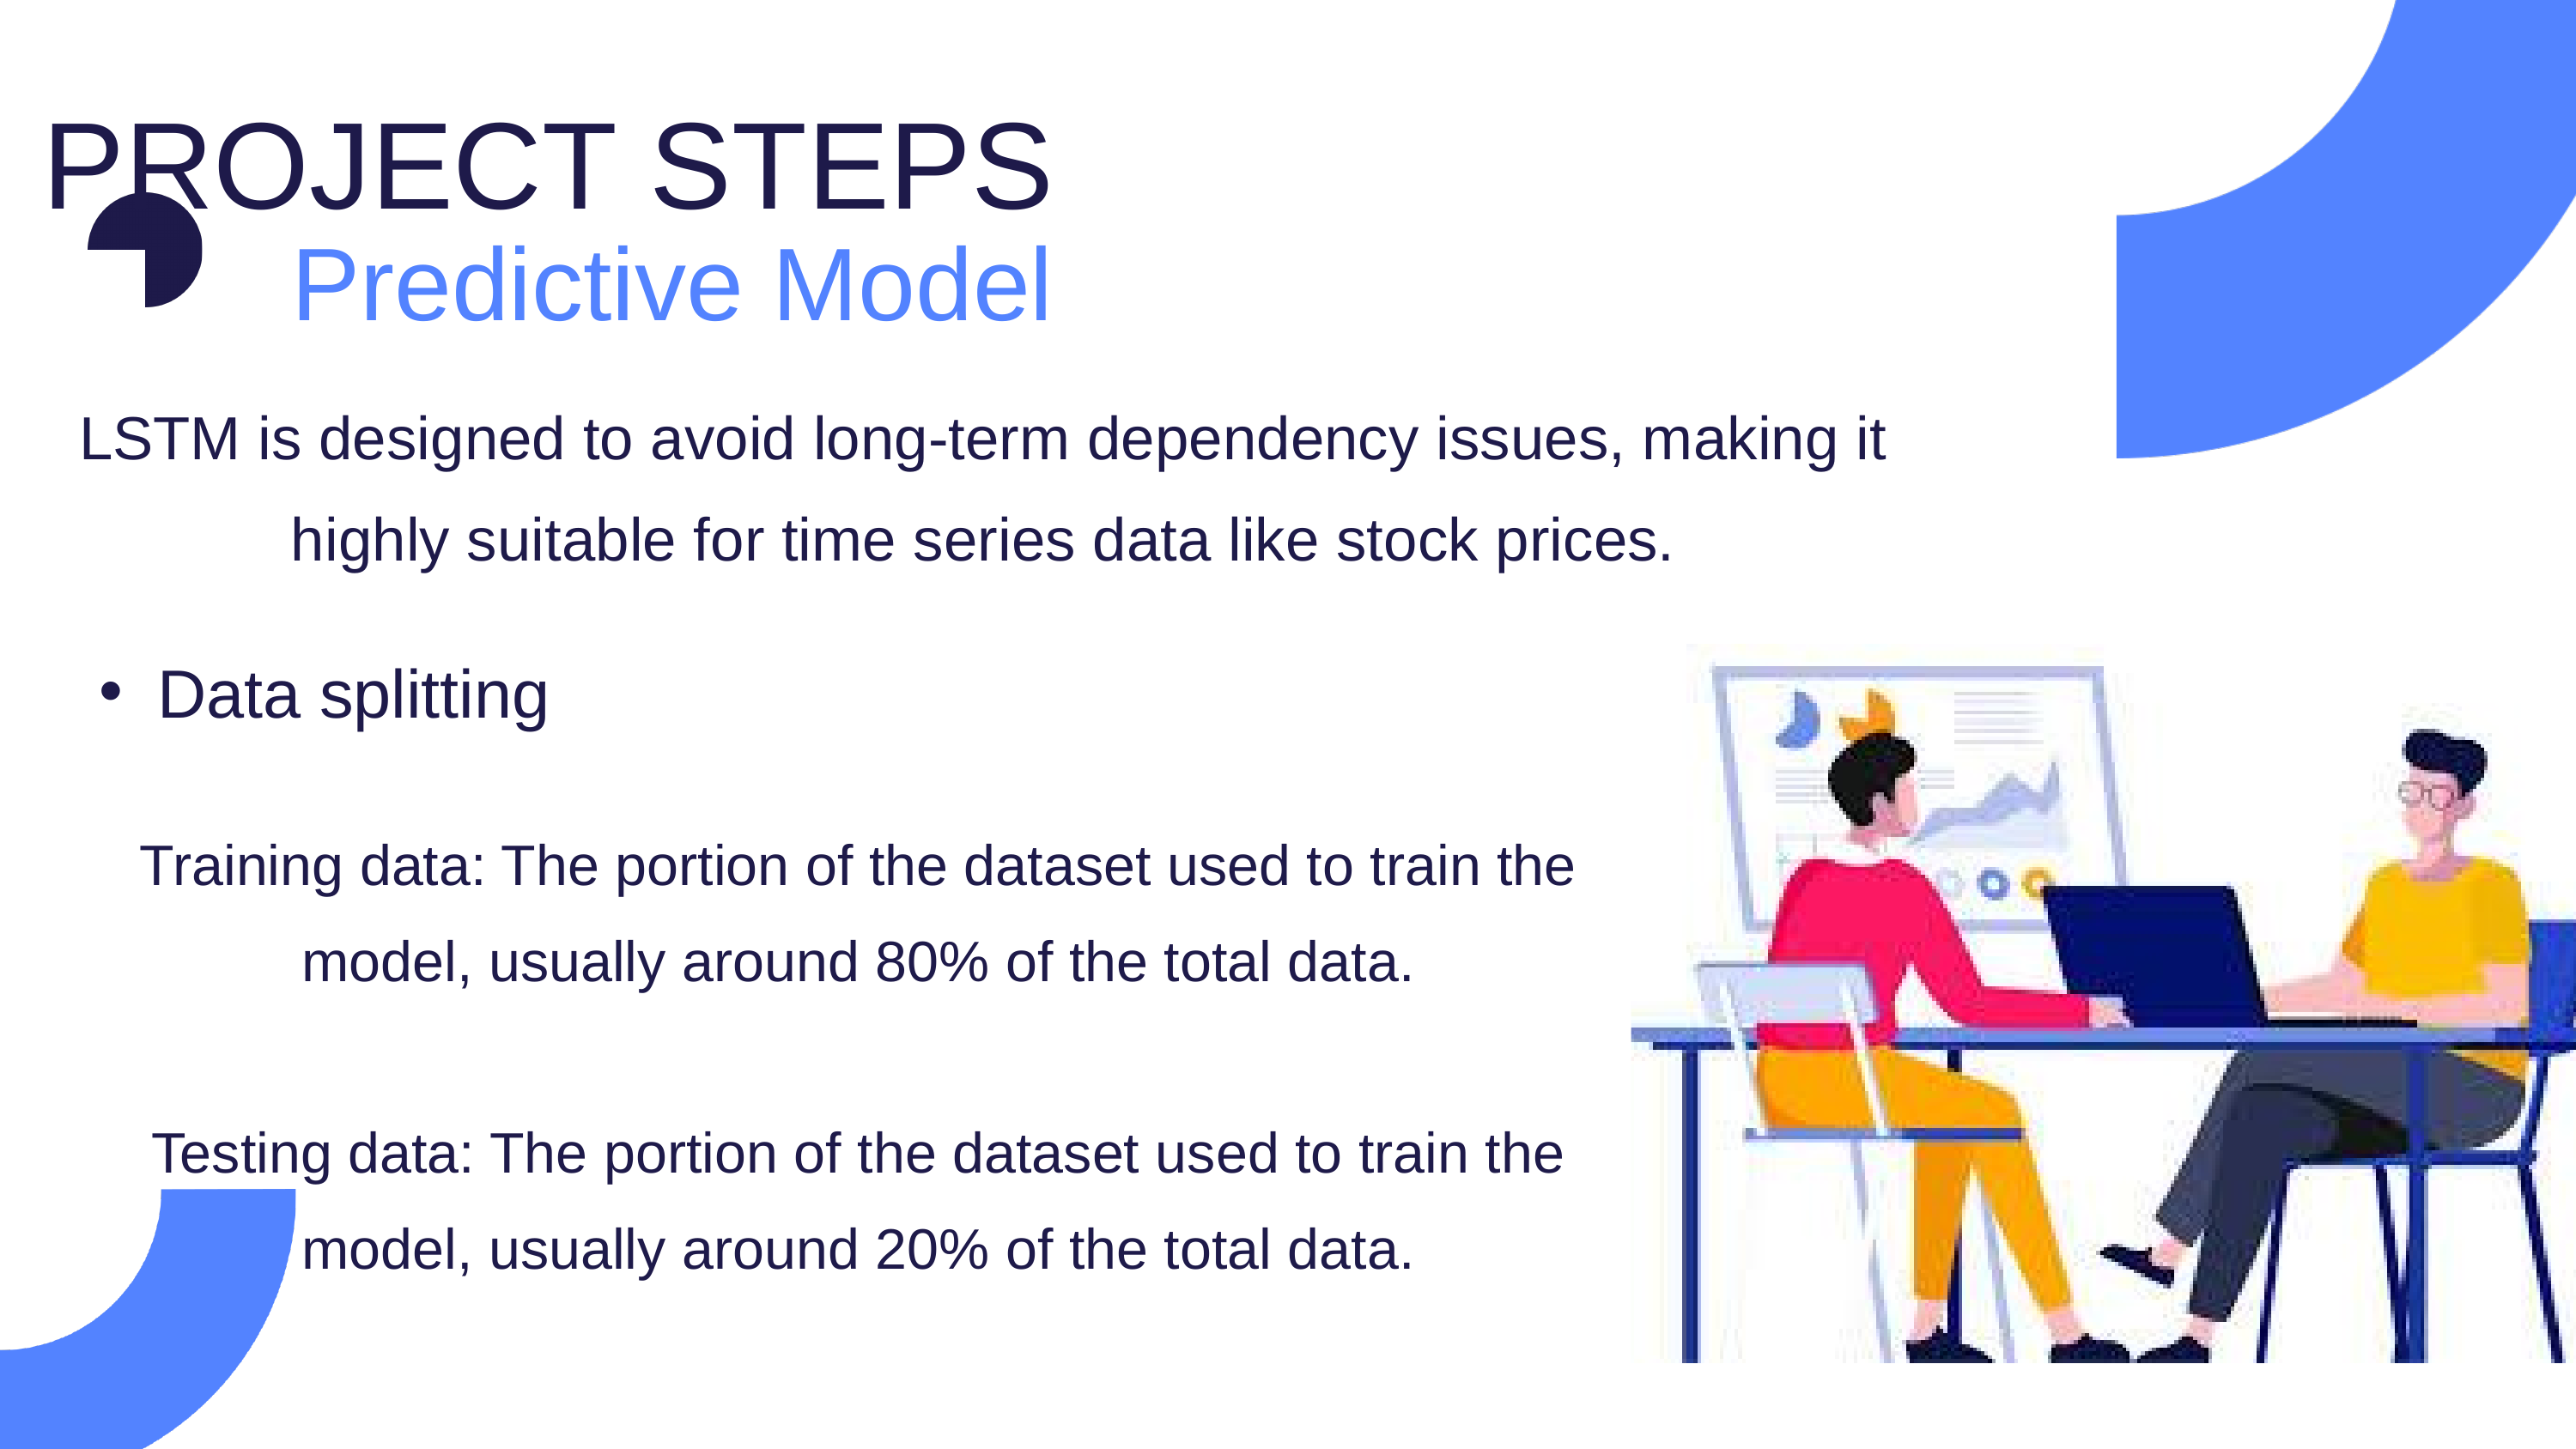

PROJECT STEPS
Predictive Model

LSTM is designed to avoid long-term dependency issues, making it highly suitable for time series data like stock prices.
Data splitting

Training data: The portion of the dataset used to train the model, usually around 80% of the total data.

Testing data: The portion of the dataset used to train the model, usually around 20% of the total data.